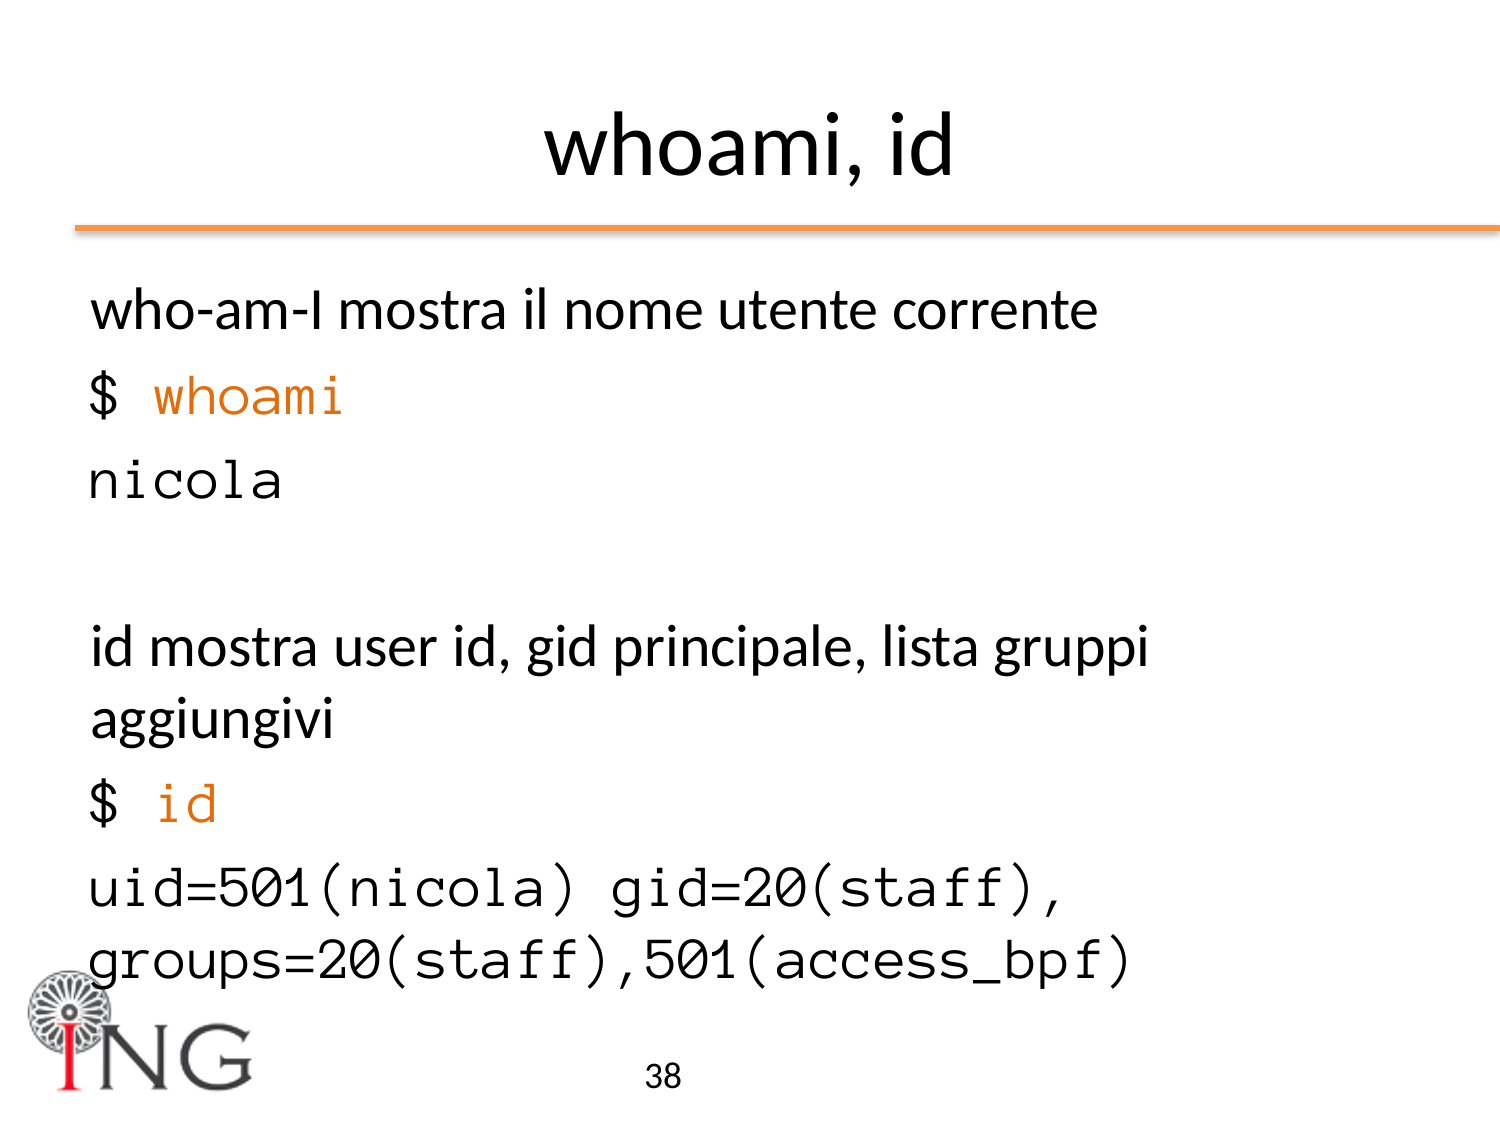

# whoami, id
who-am-I mostra il nome utente corrente
$ whoami
nicola

id mostra user id, gid principale, lista gruppi aggiungivi
$ id
uid=501(nicola) gid=20(staff), groups=20(staff),501(access_bpf)

38